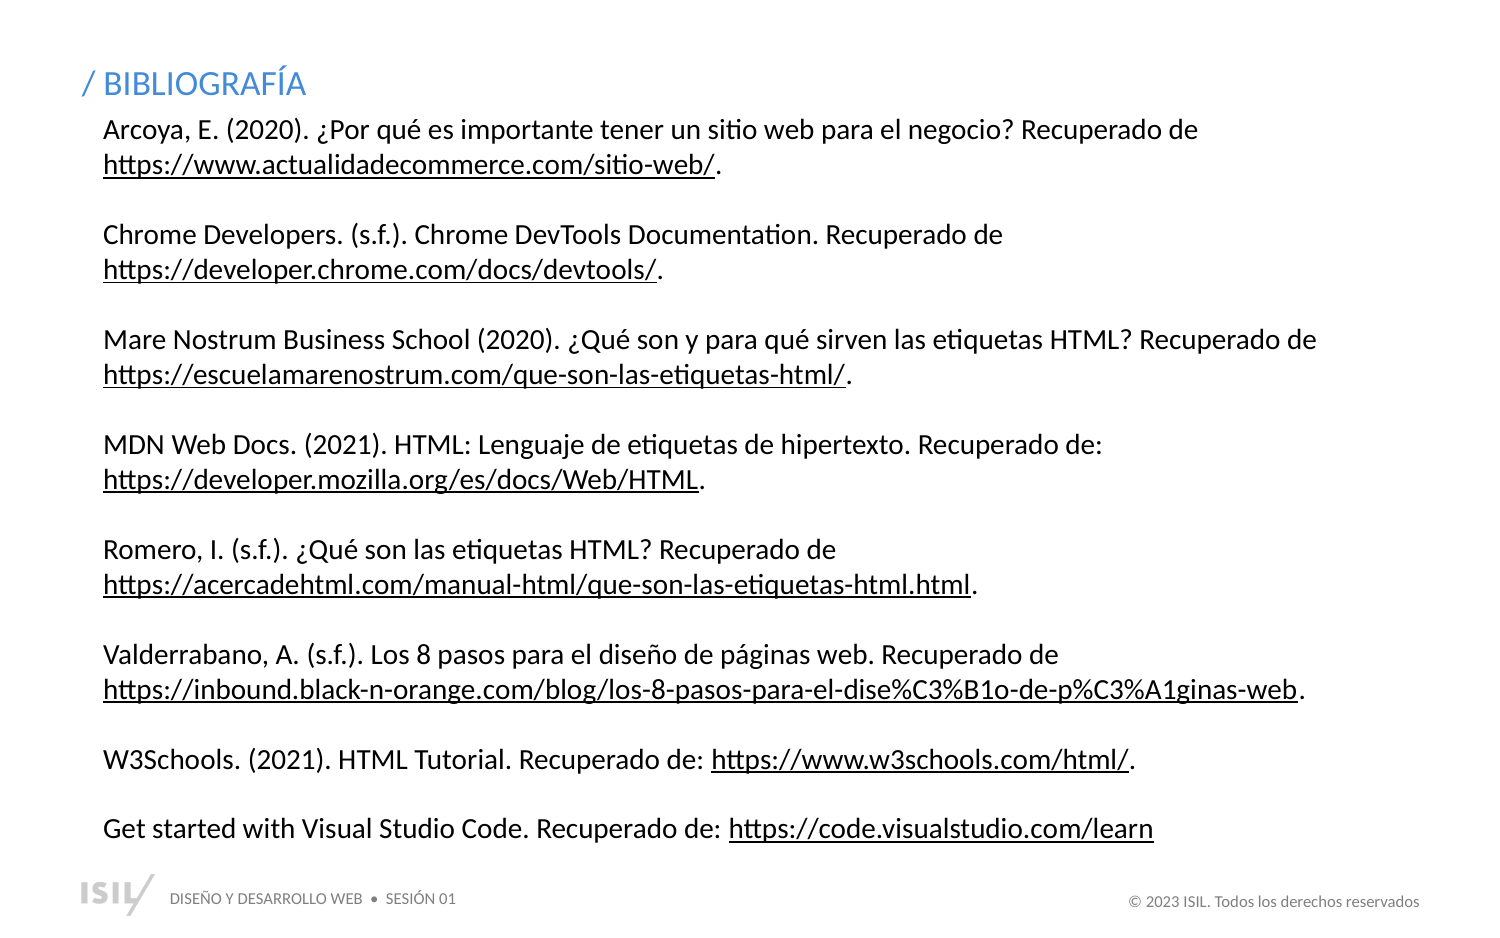

/ BIBLIOGRAFÍA
Arcoya, E. (2020). ¿Por qué es importante tener un sitio web para el negocio? Recuperado de https://www.actualidadecommerce.com/sitio-web/.

Chrome Developers. (s.f.). Chrome DevTools Documentation. Recuperado de https://developer.chrome.com/docs/devtools/.

Mare Nostrum Business School (2020). ¿Qué son y para qué sirven las etiquetas HTML? Recuperado de https://escuelamarenostrum.com/que-son-las-etiquetas-html/.

MDN Web Docs. (2021). HTML: Lenguaje de etiquetas de hipertexto. Recuperado de: https://developer.mozilla.org/es/docs/Web/HTML.

Romero, I. (s.f.). ¿Qué son las etiquetas HTML? Recuperado de https://acercadehtml.com/manual-html/que-son-las-etiquetas-html.html.

Valderrabano, A. (s.f.). Los 8 pasos para el diseño de páginas web. Recuperado de https://inbound.black-n-orange.com/blog/los-8-pasos-para-el-dise%C3%B1o-de-p%C3%A1ginas-web.

W3Schools. (2021). HTML Tutorial. Recuperado de: https://www.w3schools.com/html/.

Get started with Visual Studio Code. Recuperado de: https://code.visualstudio.com/learn